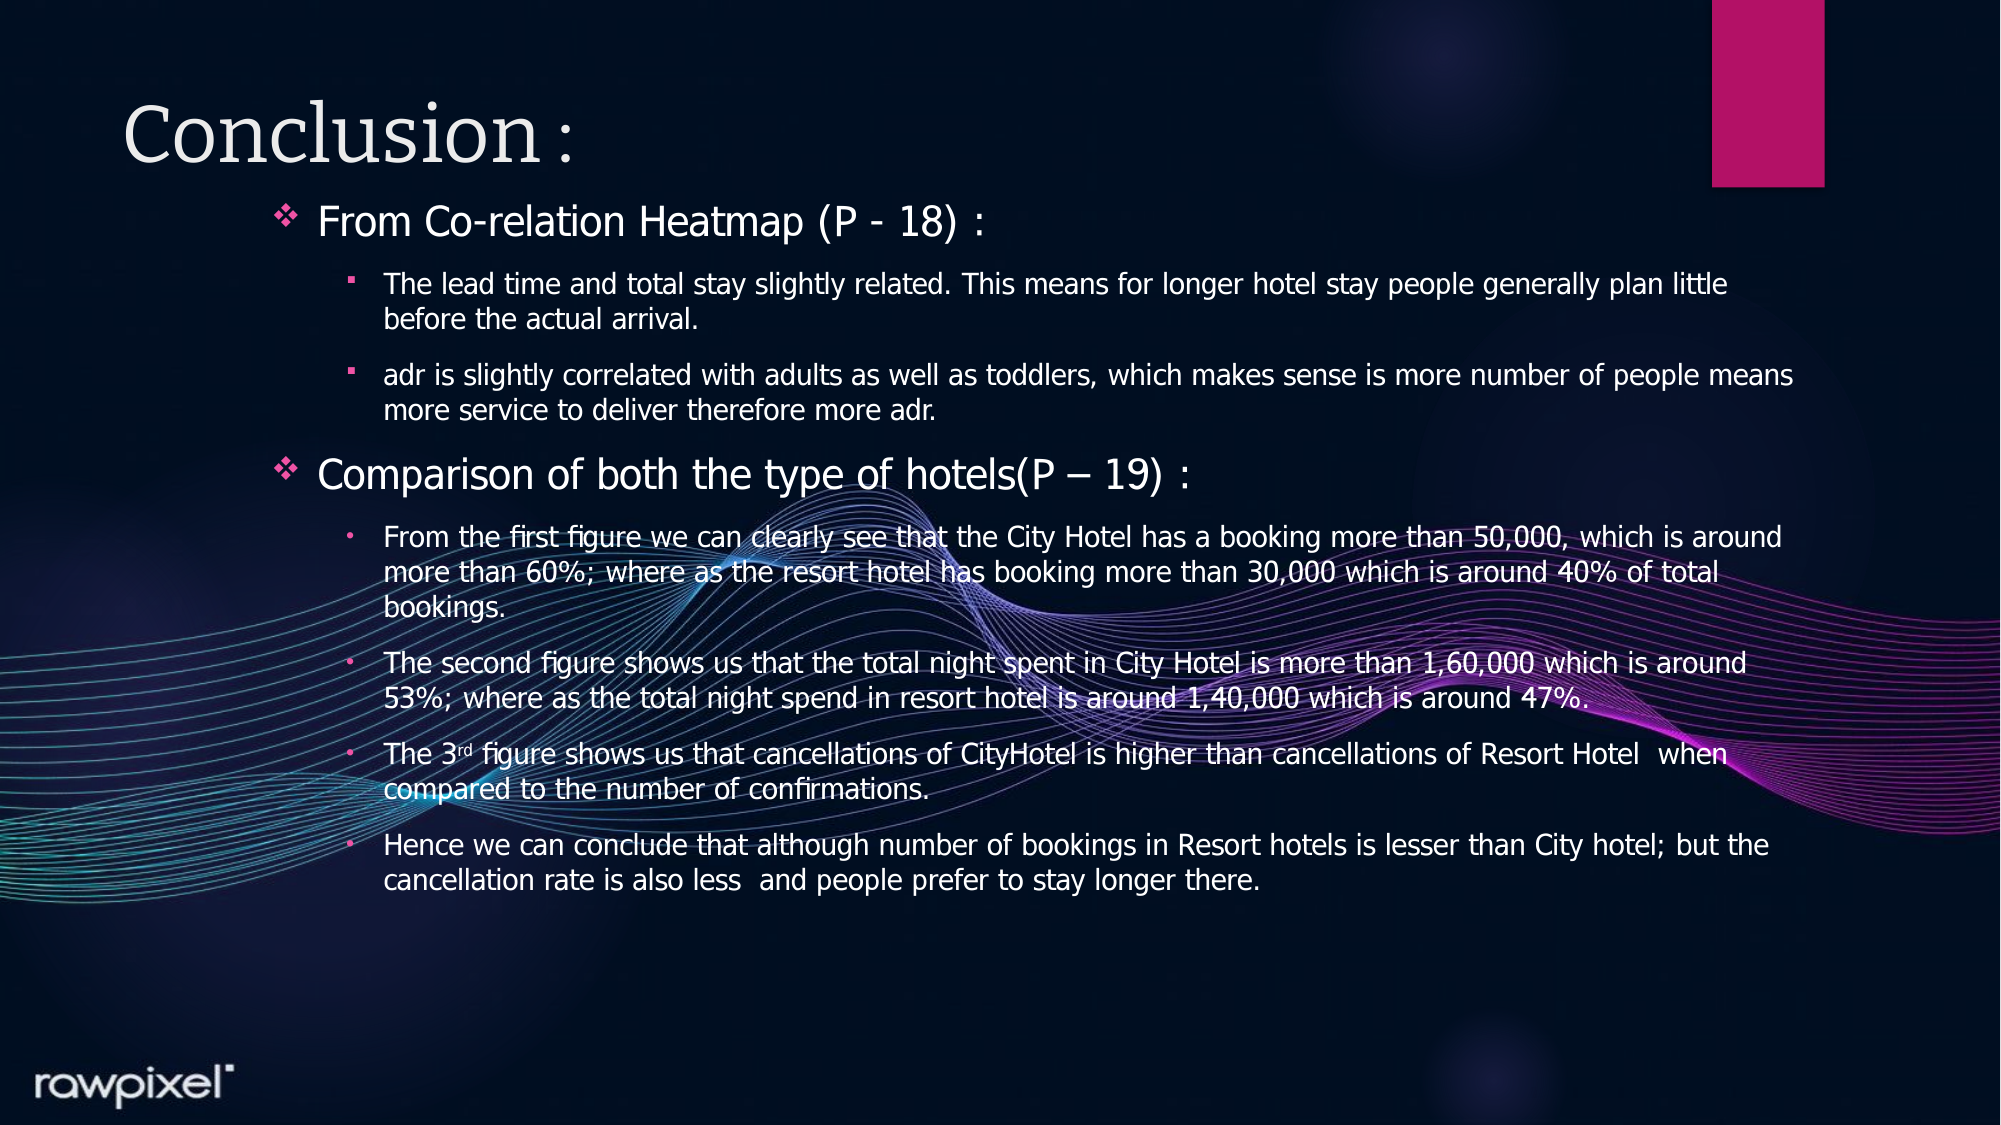

# Conclusion :
From Co-relation Heatmap (P - 18) :
The lead time and total stay slightly related. This means for longer hotel stay people generally plan little before the actual arrival.
adr is slightly correlated with adults as well as toddlers, which makes sense is more number of people means more service to deliver therefore more adr.
Comparison of both the type of hotels(P – 19) :
From the first figure we can clearly see that the City Hotel has a booking more than 50,000, which is around more than 60%; where as the resort hotel has booking more than 30,000 which is around 40% of total  bookings.
The second figure shows us that the total night spent in City Hotel is more than 1,60,000 which is around 53%; where as the total night spend in resort hotel is around 1,40,000 which is around 47%.
The 3rd figure shows us that cancellations of CityHotel is higher than cancellations of Resort Hotel  when compared to the number of confirmations.
Hence we can conclude that although number of bookings in Resort hotels is lesser than City hotel; but the cancellation rate is also less  and people prefer to stay longer there.